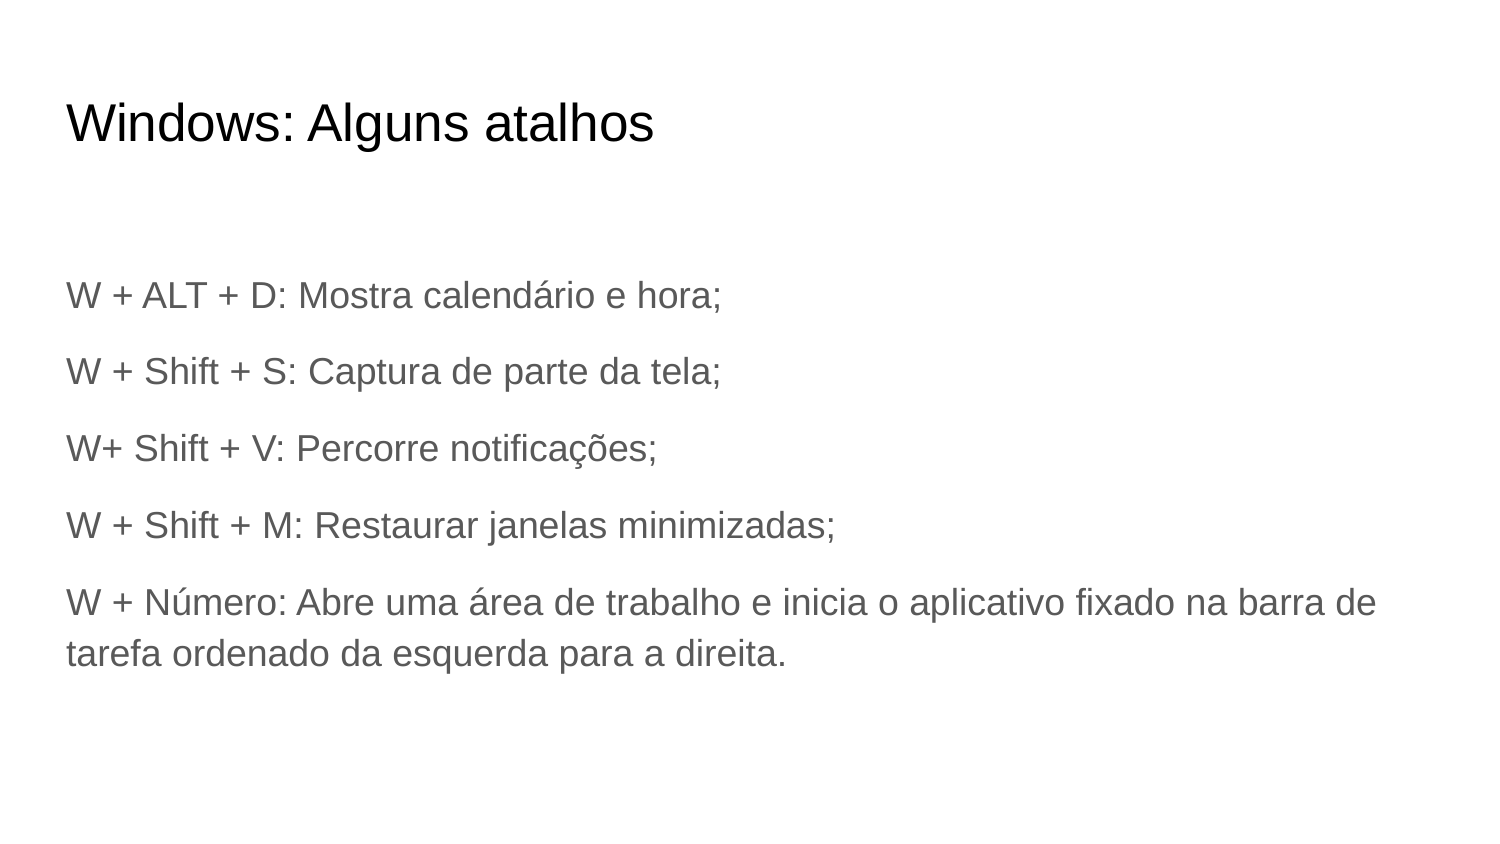

# Windows: Alguns atalhos
W + ALT + D: Mostra calendário e hora;
W + Shift + S: Captura de parte da tela;
W+ Shift + V: Percorre notificações;
W + Shift + M: Restaurar janelas minimizadas;
W + Número: Abre uma área de trabalho e inicia o aplicativo fixado na barra de tarefa ordenado da esquerda para a direita.